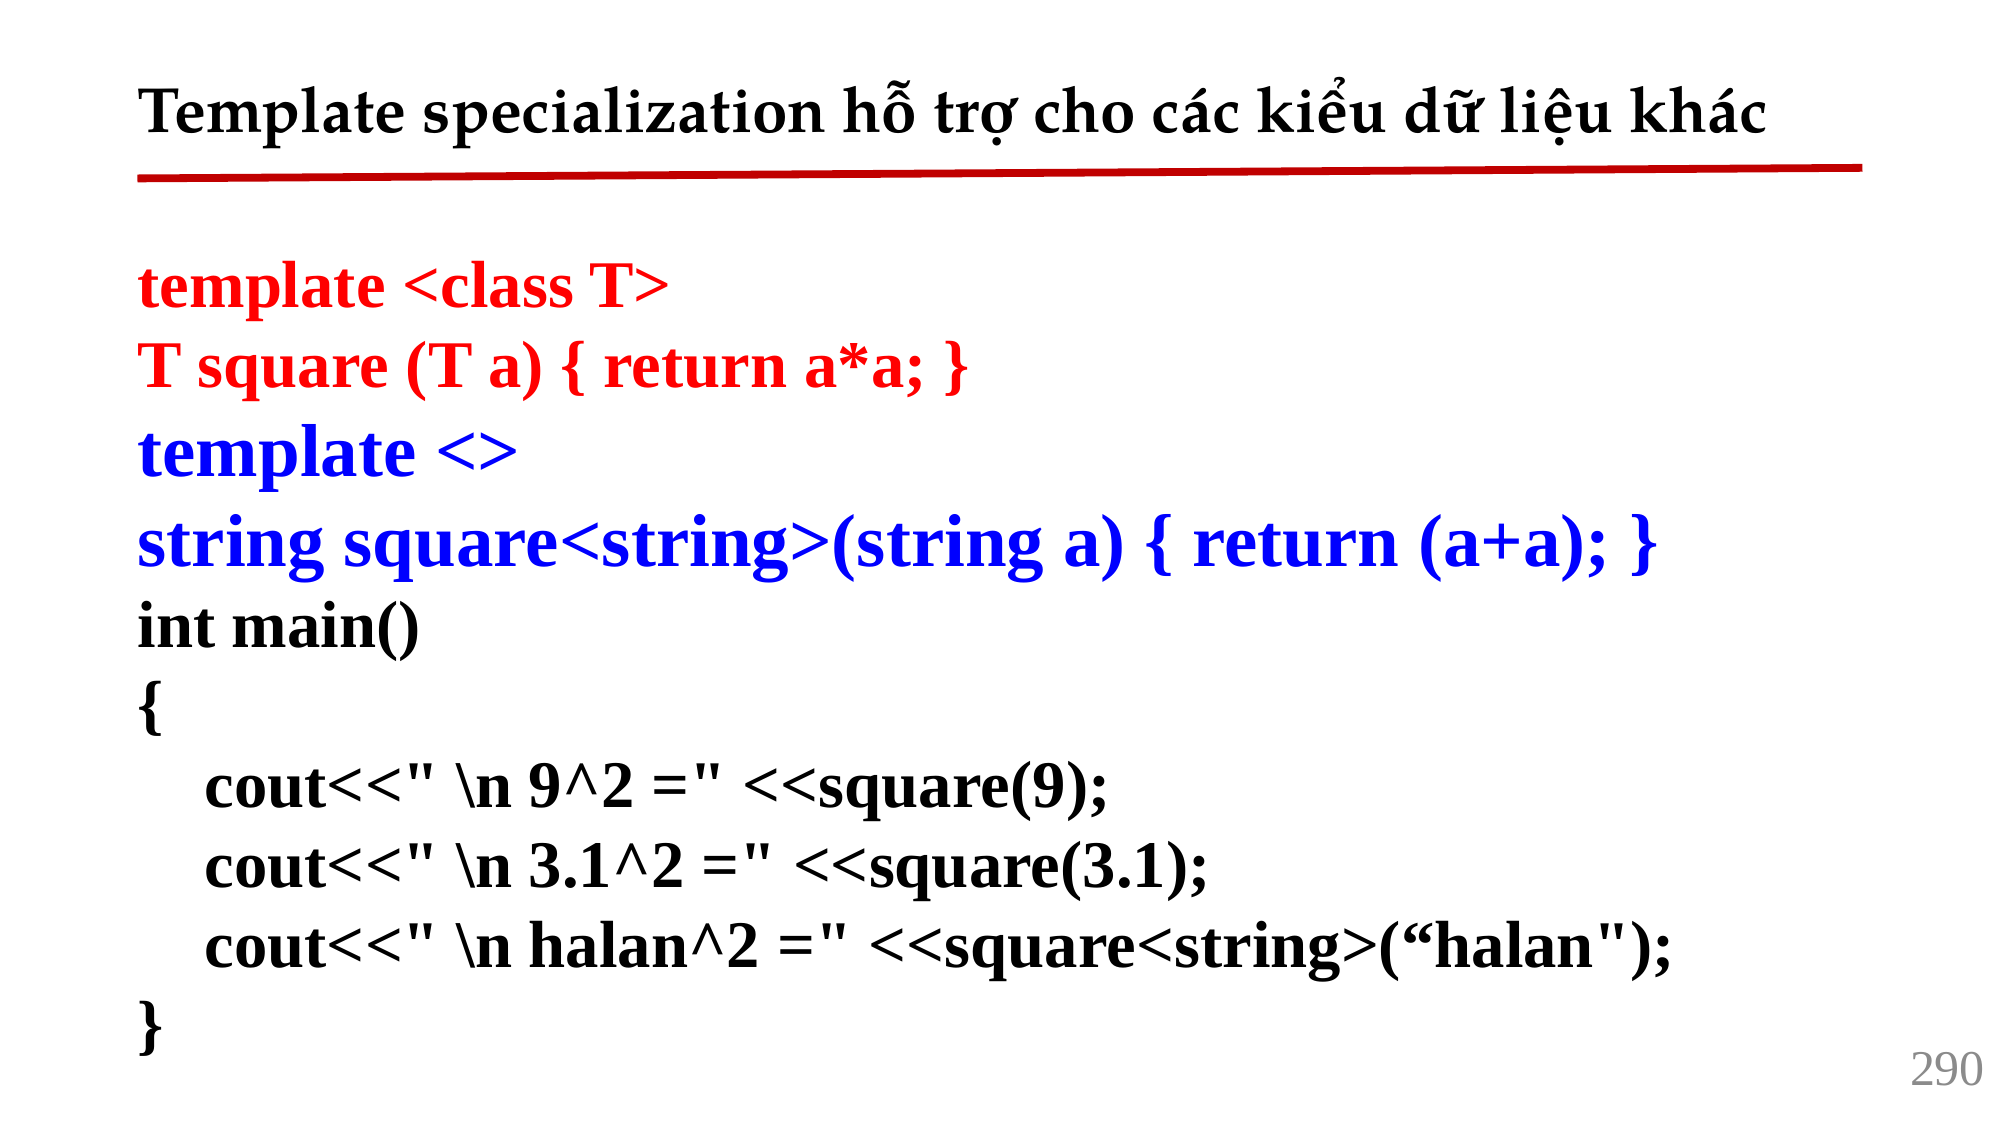

# Template specialization hỗ trợ cho các kiểu dữ liệu khác
template <class T>
T square (T a) { return a*a; }
template <>
string square<string>(string a) { return (a+a); }
int main()
{
    cout<<" \n 9^2 =" <<square(9);
    cout<<" \n 3.1^2 =" <<square(3.1);
    cout<<" \n halan^2 =" <<square<string>(“halan");
}
290